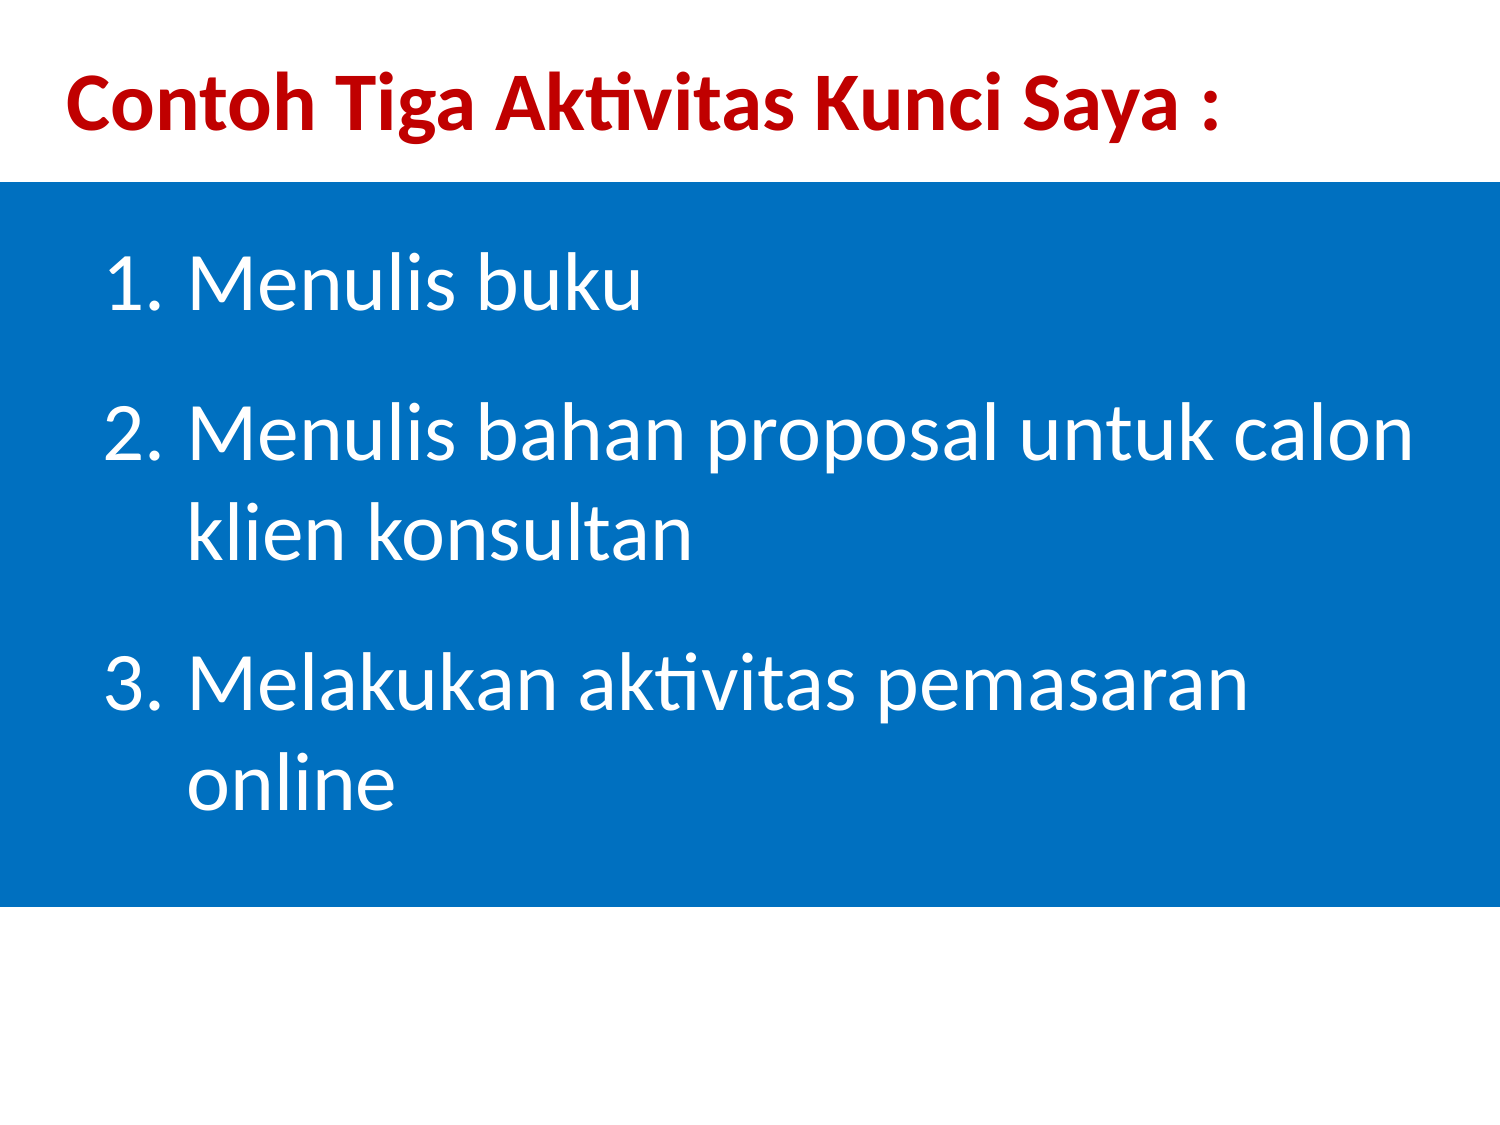

Contoh Tiga Aktivitas Kunci Saya :

Menulis buku
Menulis bahan proposal untuk calon klien konsultan
Melakukan aktivitas pemasaran online